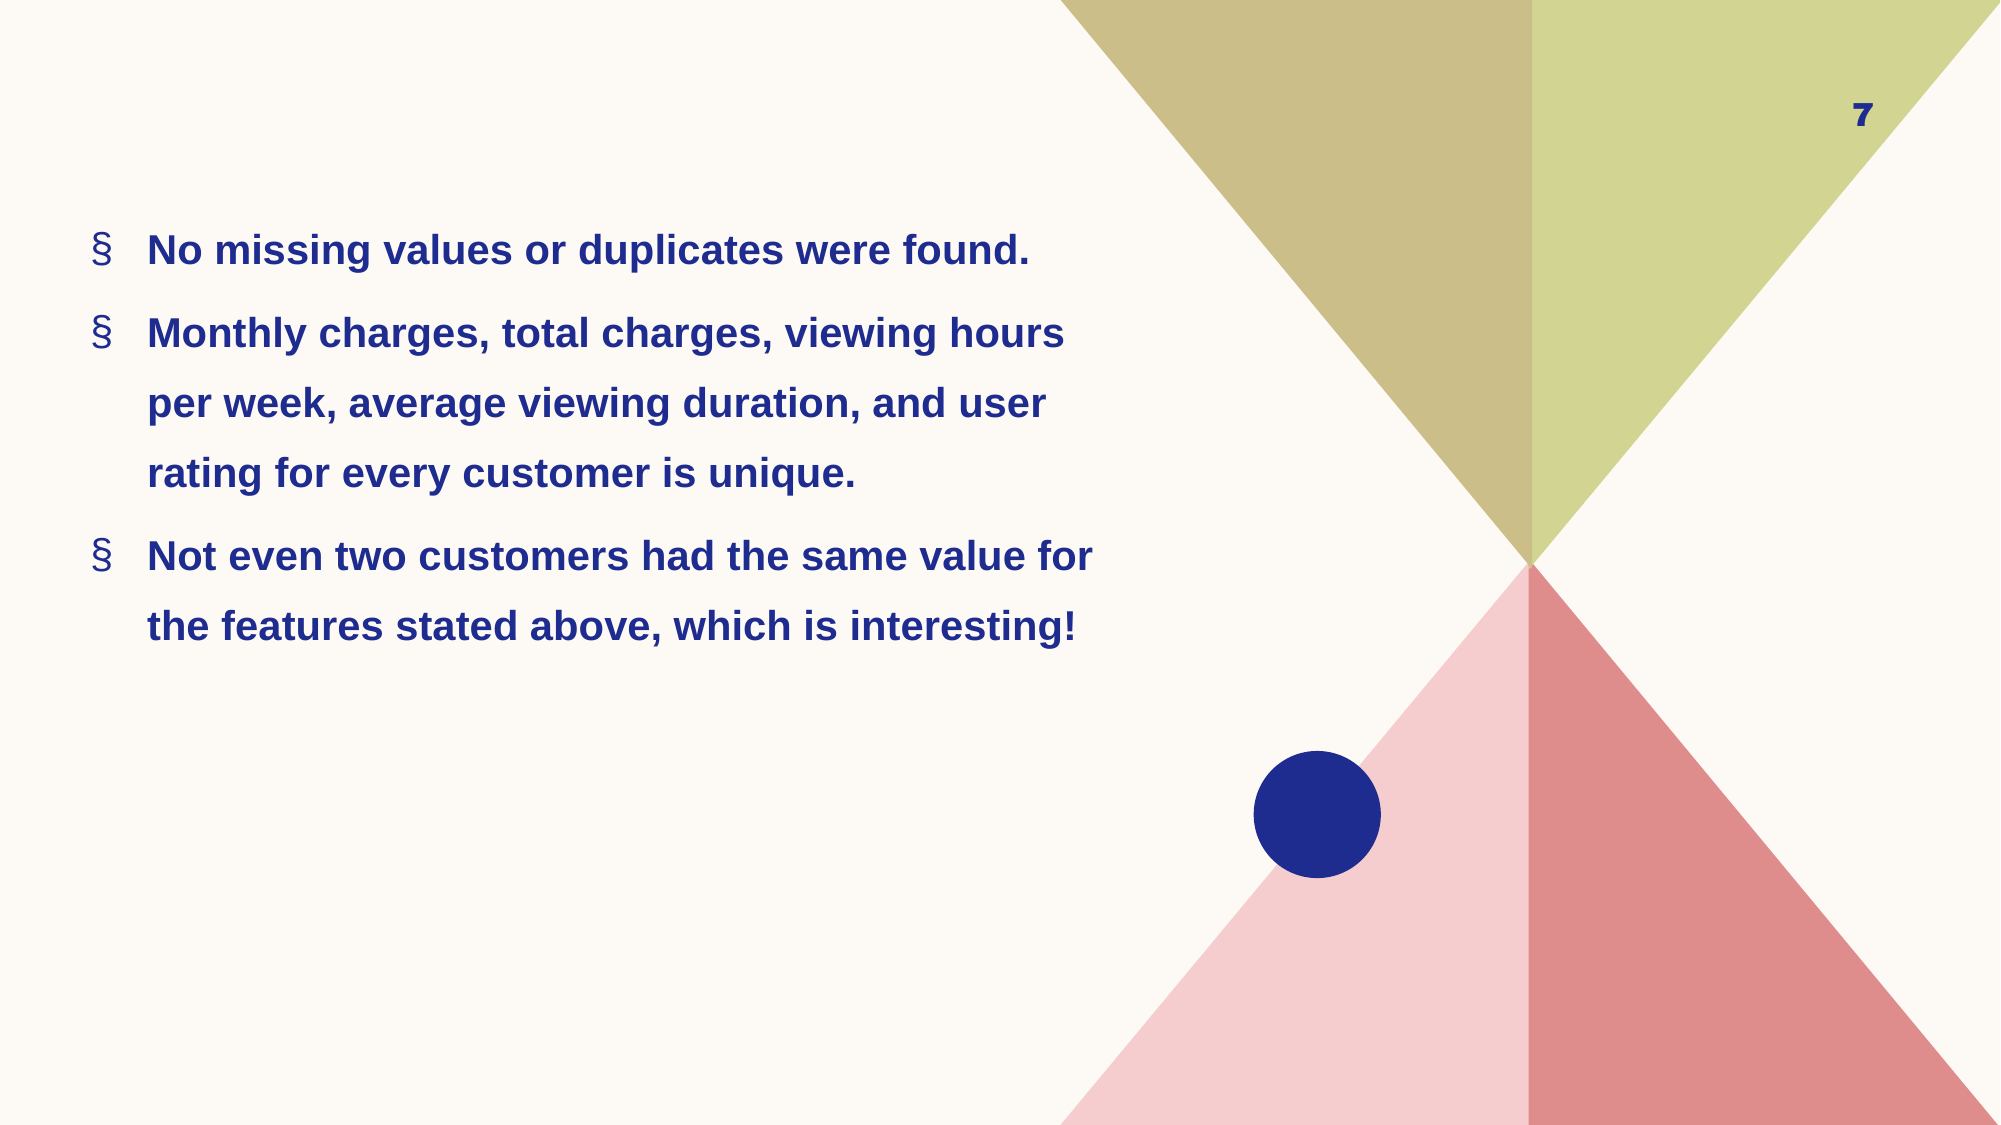

7
No missing values or duplicates were found.
Monthly charges, total charges, viewing hours per week, average viewing duration, and user rating for every customer is unique.
Not even two customers had the same value for the features stated above, which is interesting!